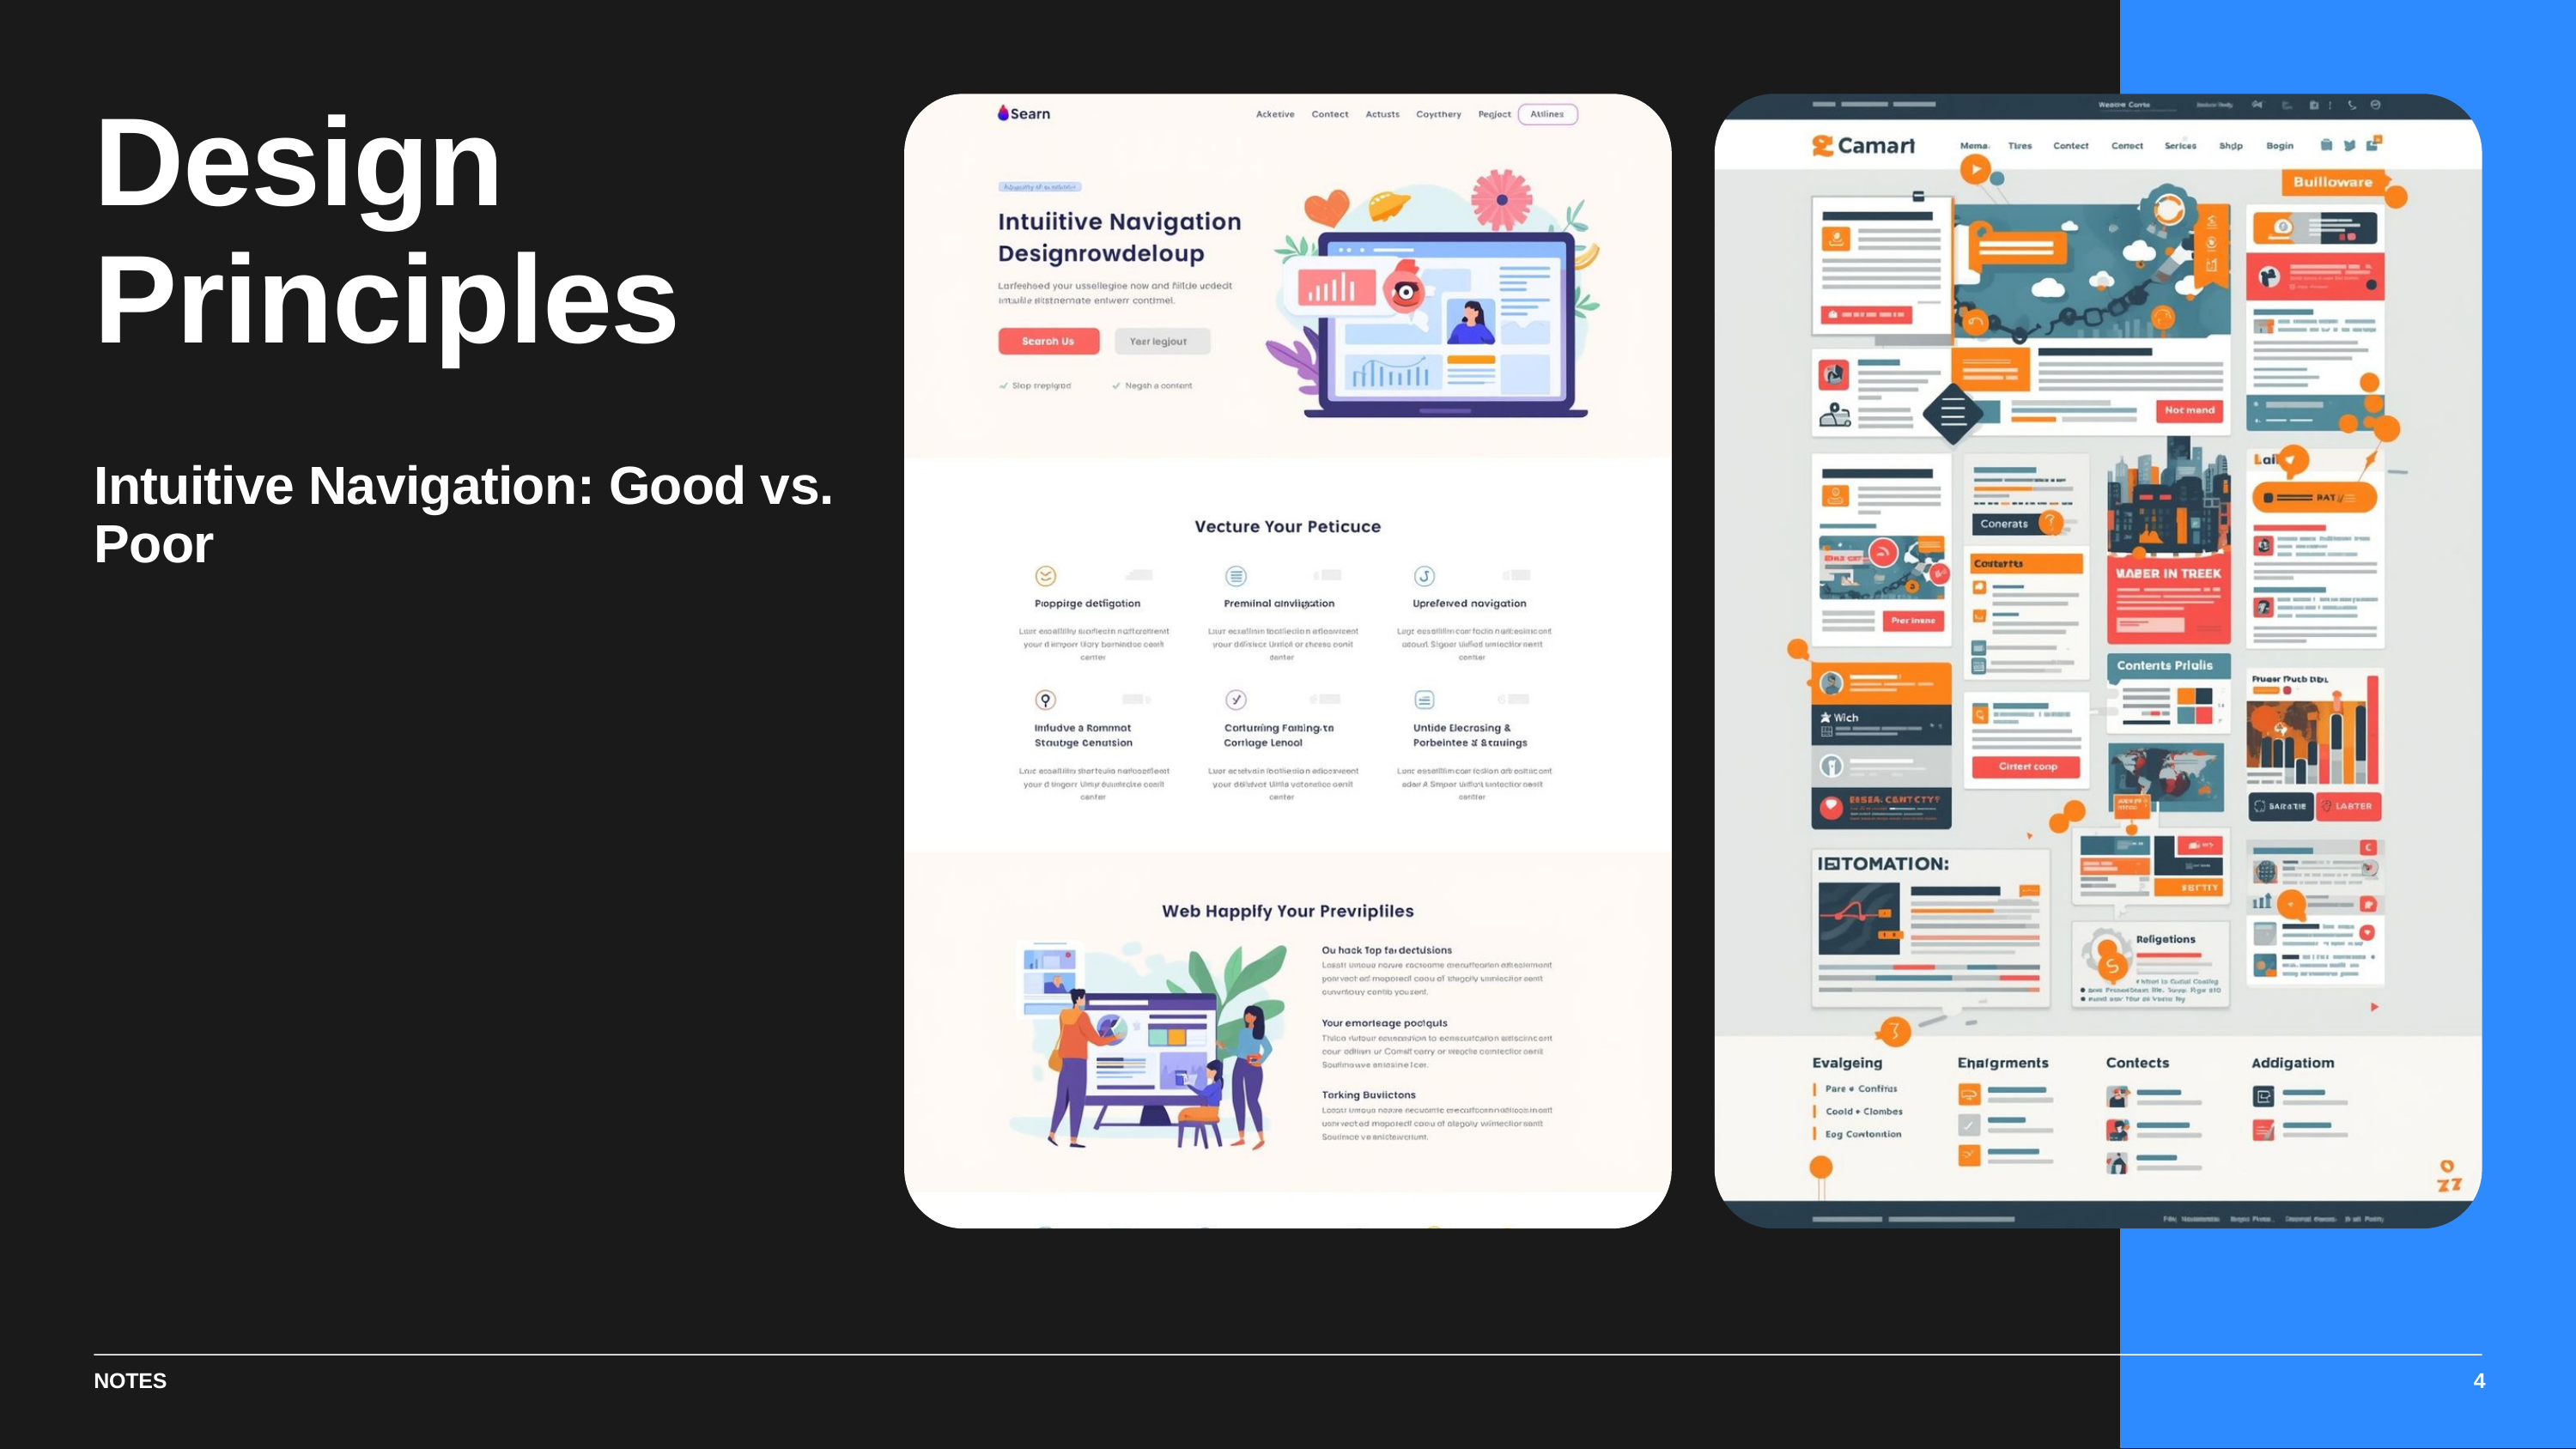

Design Principles
Intuitive Navigation: Good vs. Poor

4
NOTES